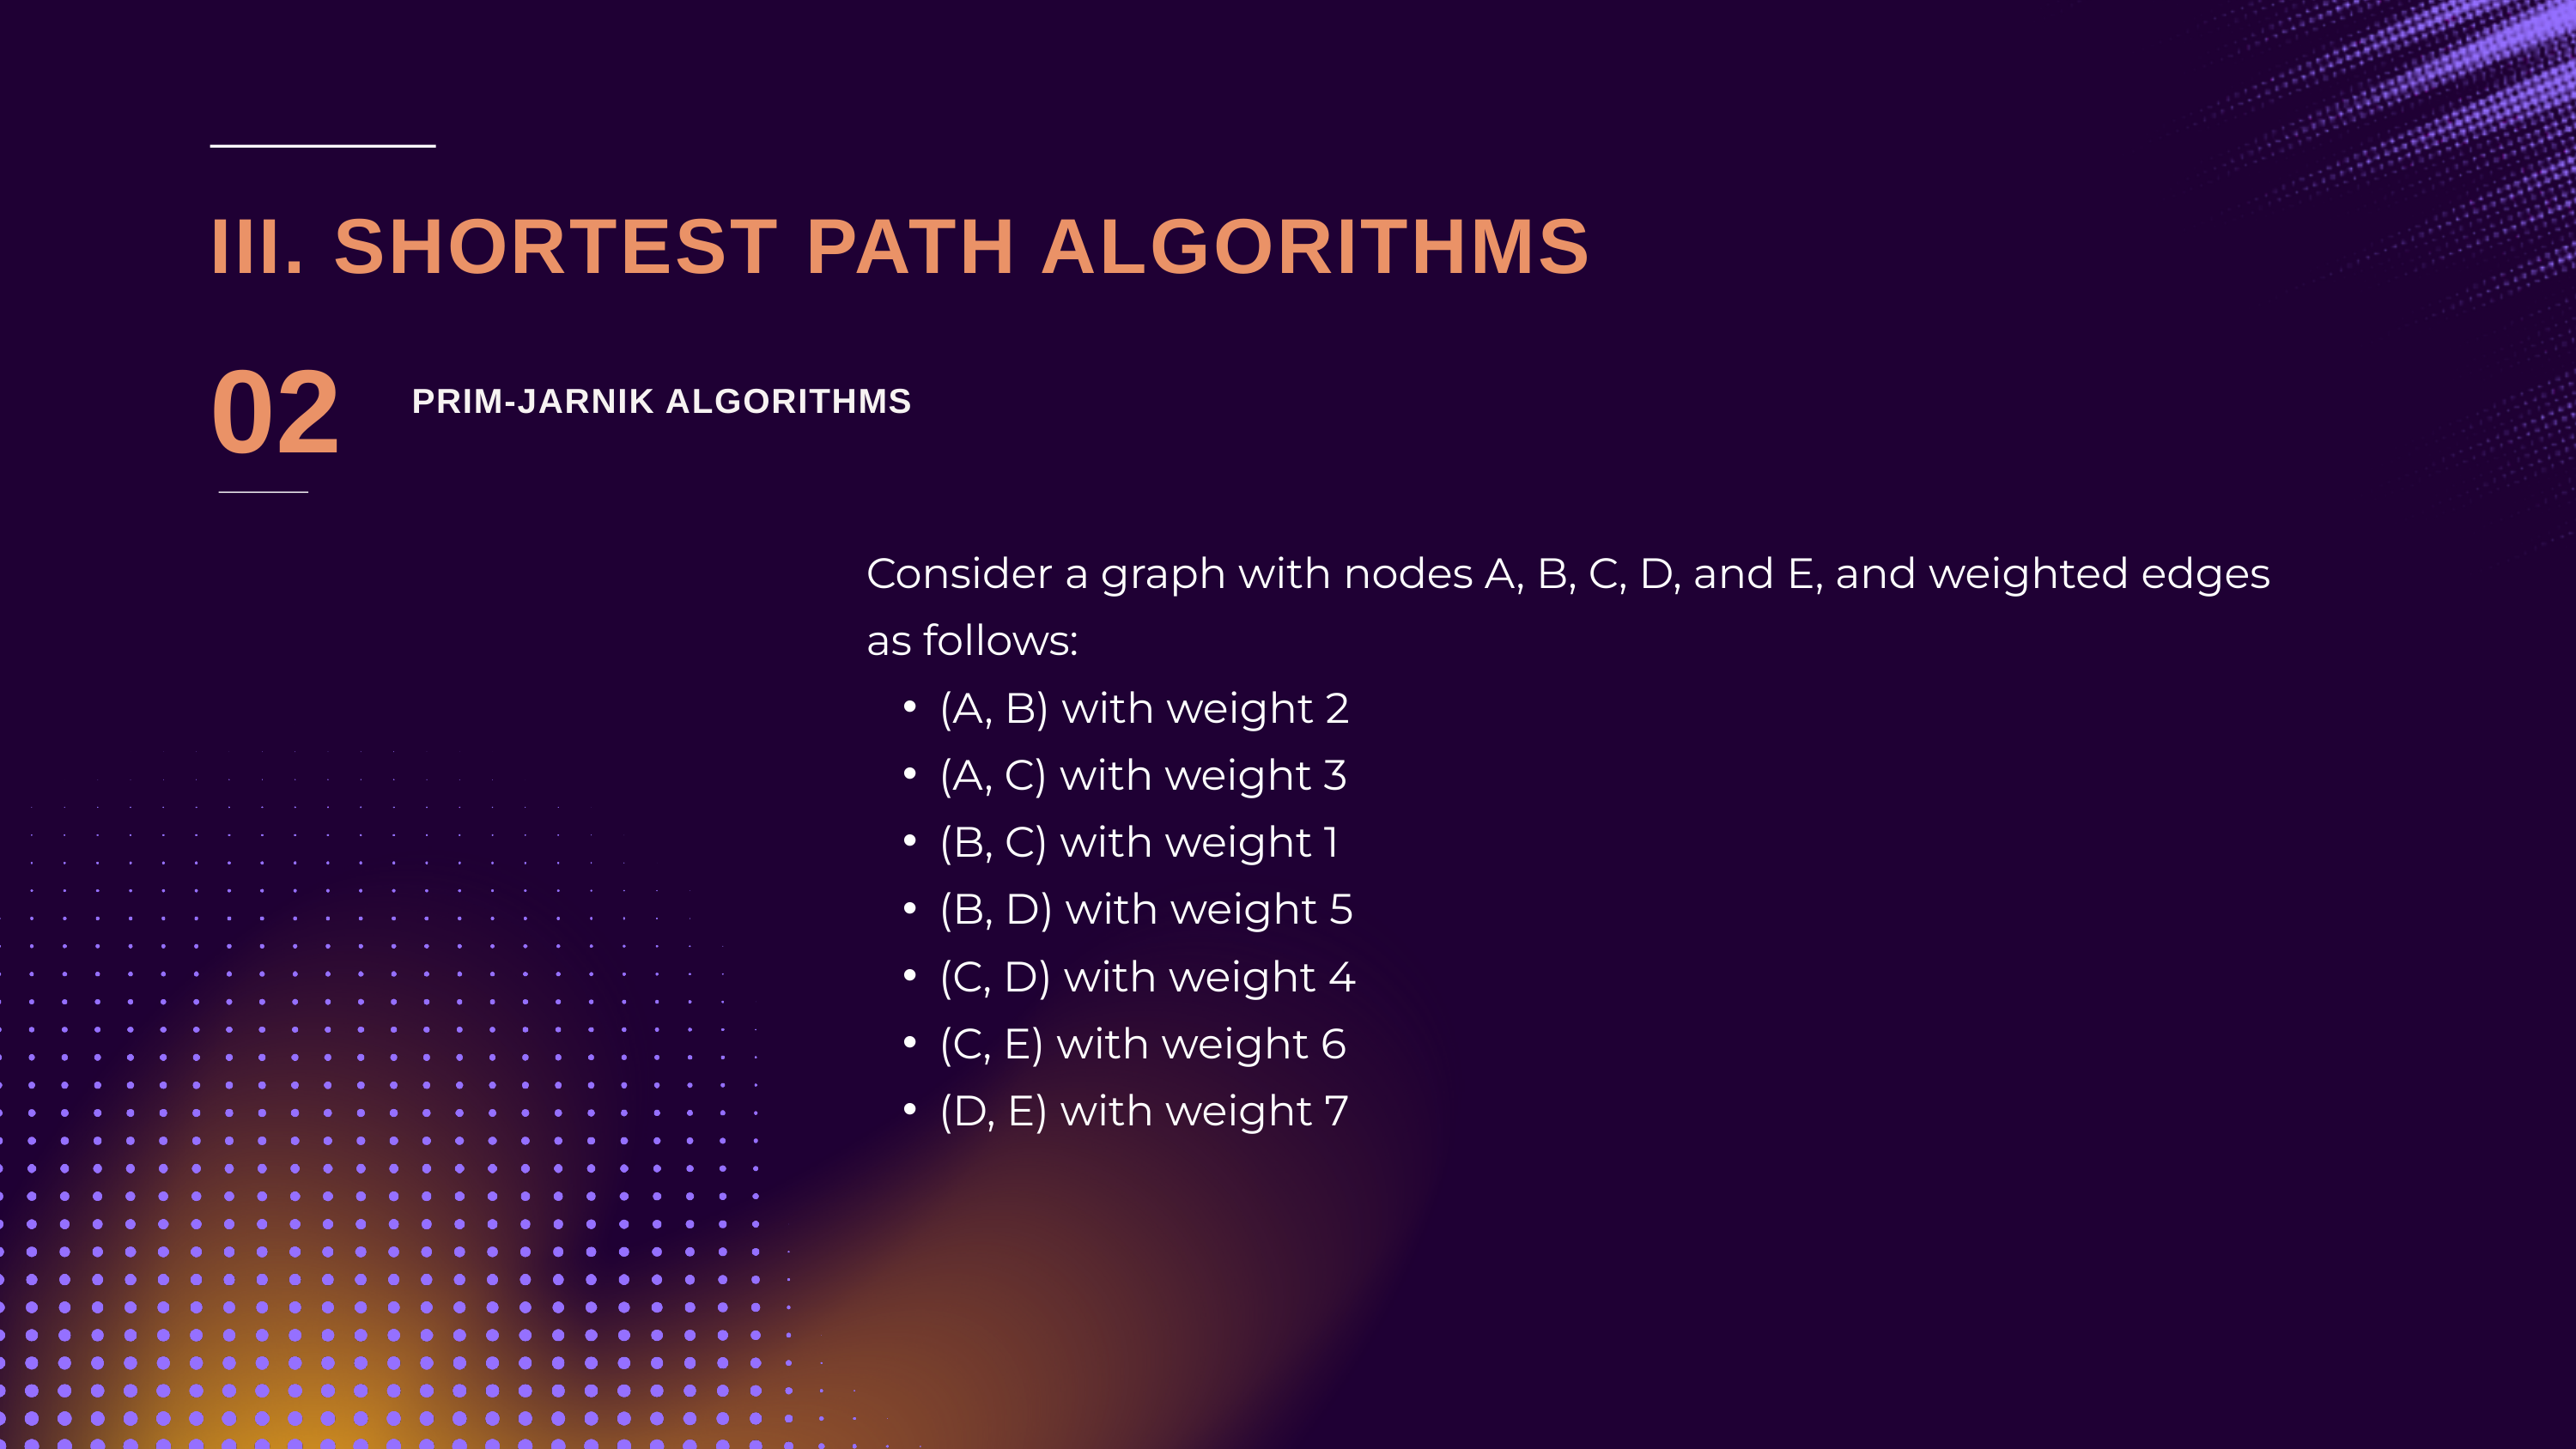

III. SHORTEST PATH ALGORITHMS
02
PRIM-JARNIK ALGORITHMS

Consider a graph with nodes A, B, C, D, and E, and weighted edges as follows:
(A, B) with weight 2
(A, C) with weight 3
(B, C) with weight 1
(B, D) with weight 5
(C, D) with weight 4
(C, E) with weight 6
(D, E) with weight 7